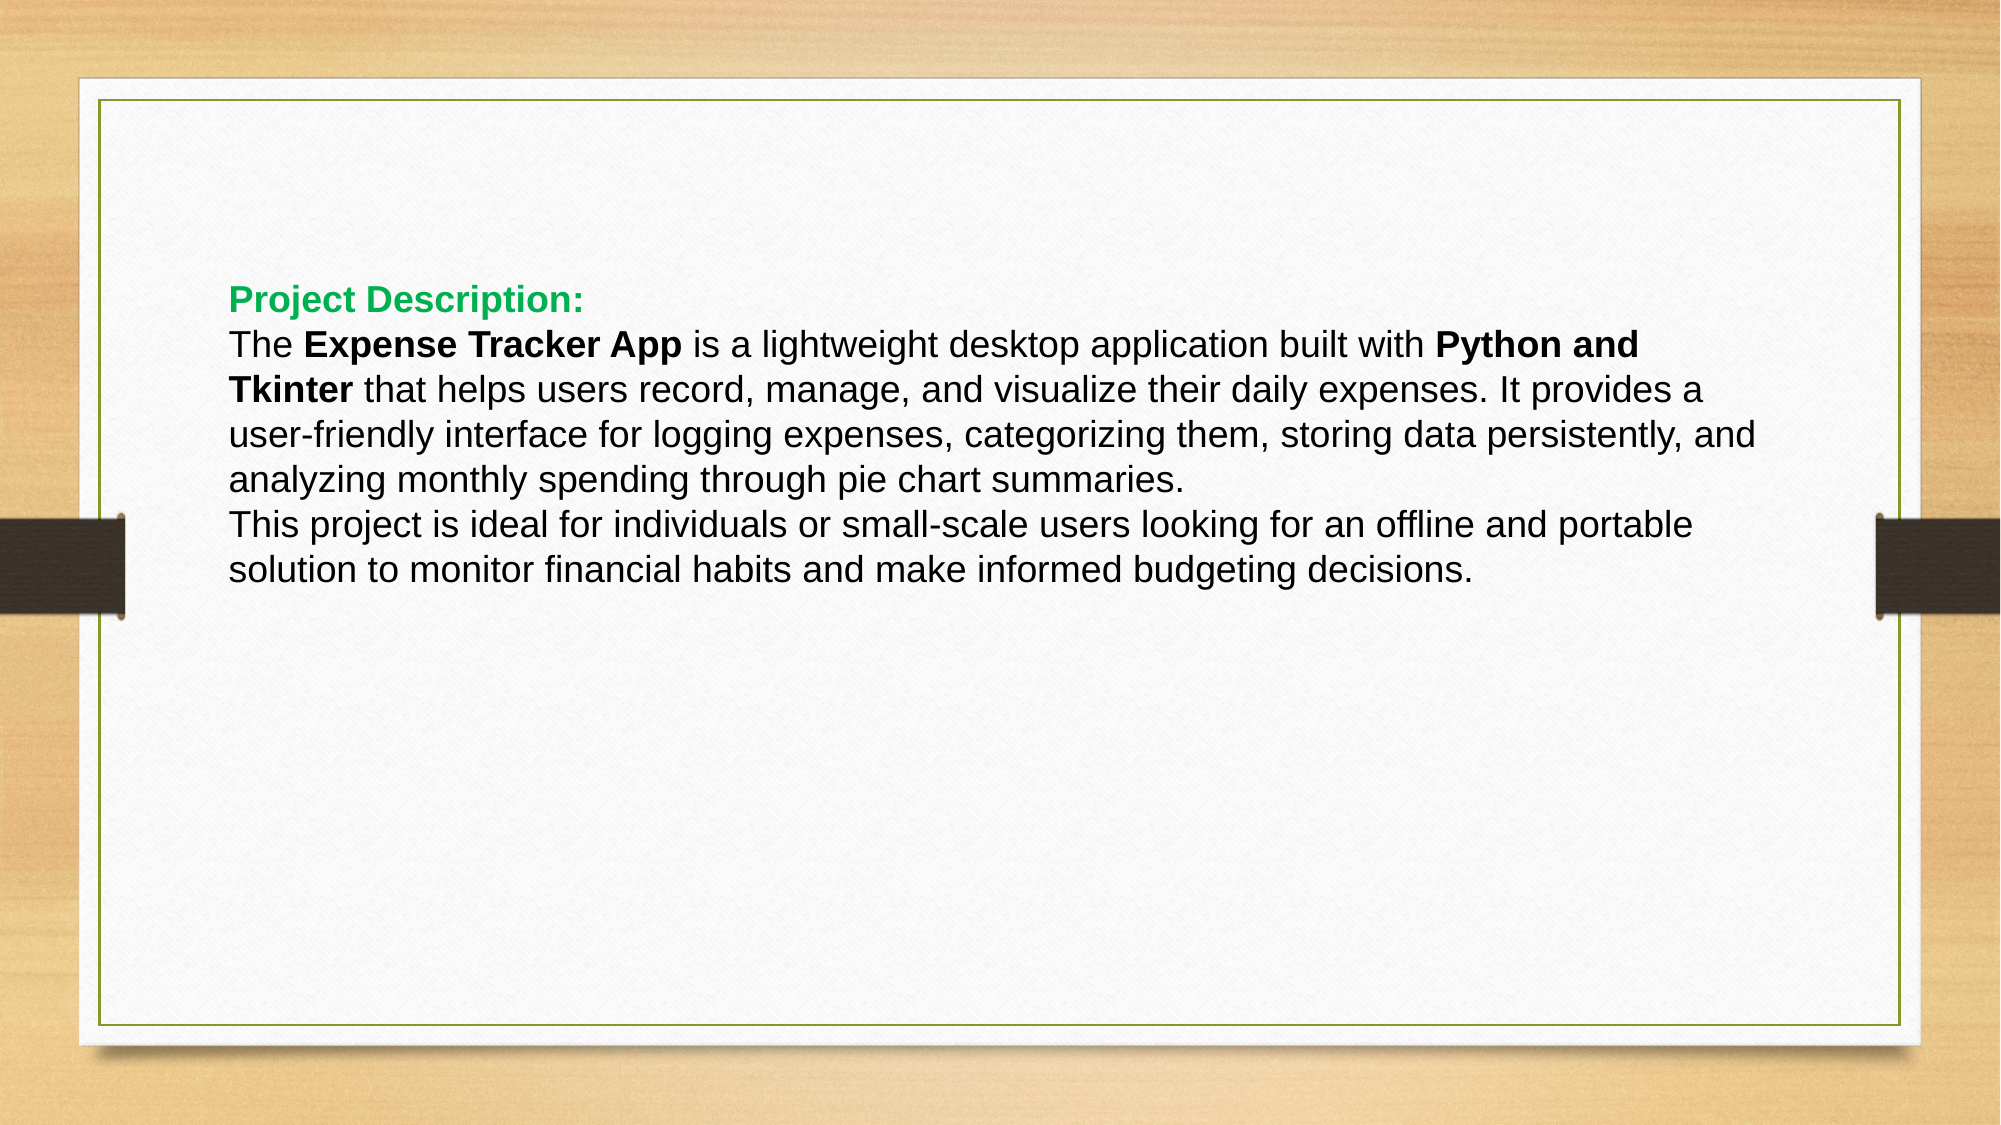

Project Description:
The Expense Tracker App is a lightweight desktop application built with Python and Tkinter that helps users record, manage, and visualize their daily expenses. It provides a user-friendly interface for logging expenses, categorizing them, storing data persistently, and analyzing monthly spending through pie chart summaries.
This project is ideal for individuals or small-scale users looking for an offline and portable solution to monitor financial habits and make informed budgeting decisions.